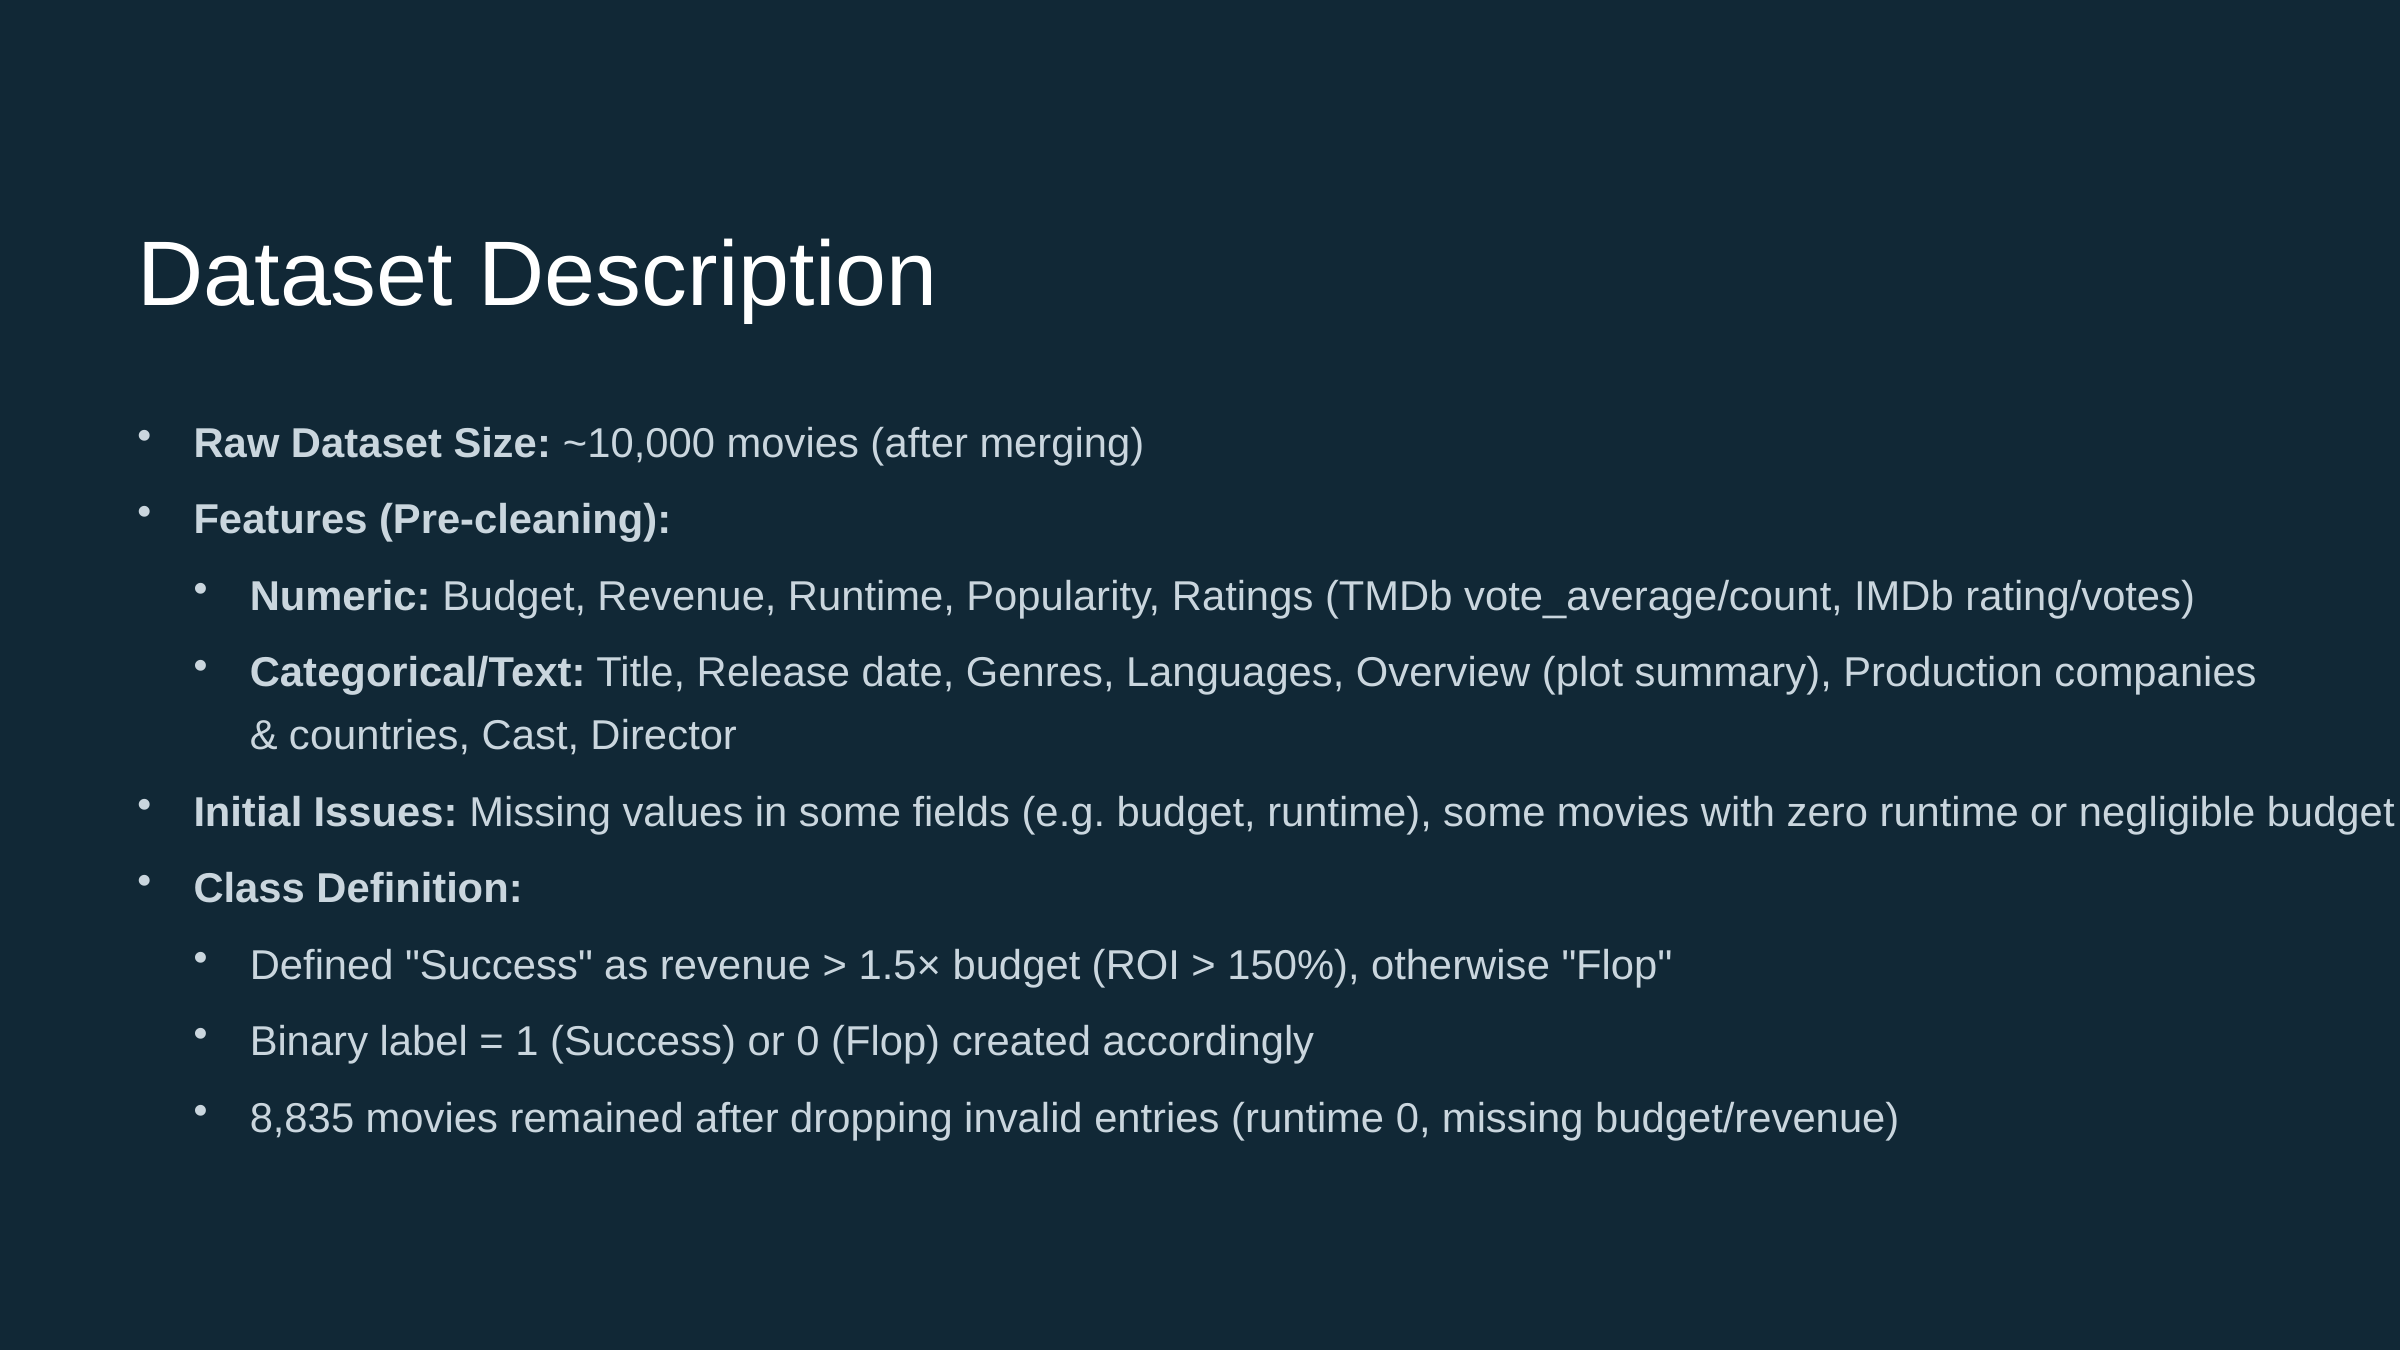

Dataset Description
Raw Dataset Size: ~10,000 movies (after merging)
Features (Pre-cleaning):
Numeric: Budget, Revenue, Runtime, Popularity, Ratings (TMDb vote_average/count, IMDb rating/votes)
Categorical/Text: Title, Release date, Genres, Languages, Overview (plot summary), Production companies & countries, Cast, Director
Initial Issues: Missing values in some fields (e.g. budget, runtime), some movies with zero runtime or negligible budget
Class Definition:
Defined "Success" as revenue > 1.5× budget (ROI > 150%), otherwise "Flop"
Binary label = 1 (Success) or 0 (Flop) created accordingly
8,835 movies remained after dropping invalid entries (runtime 0, missing budget/revenue)